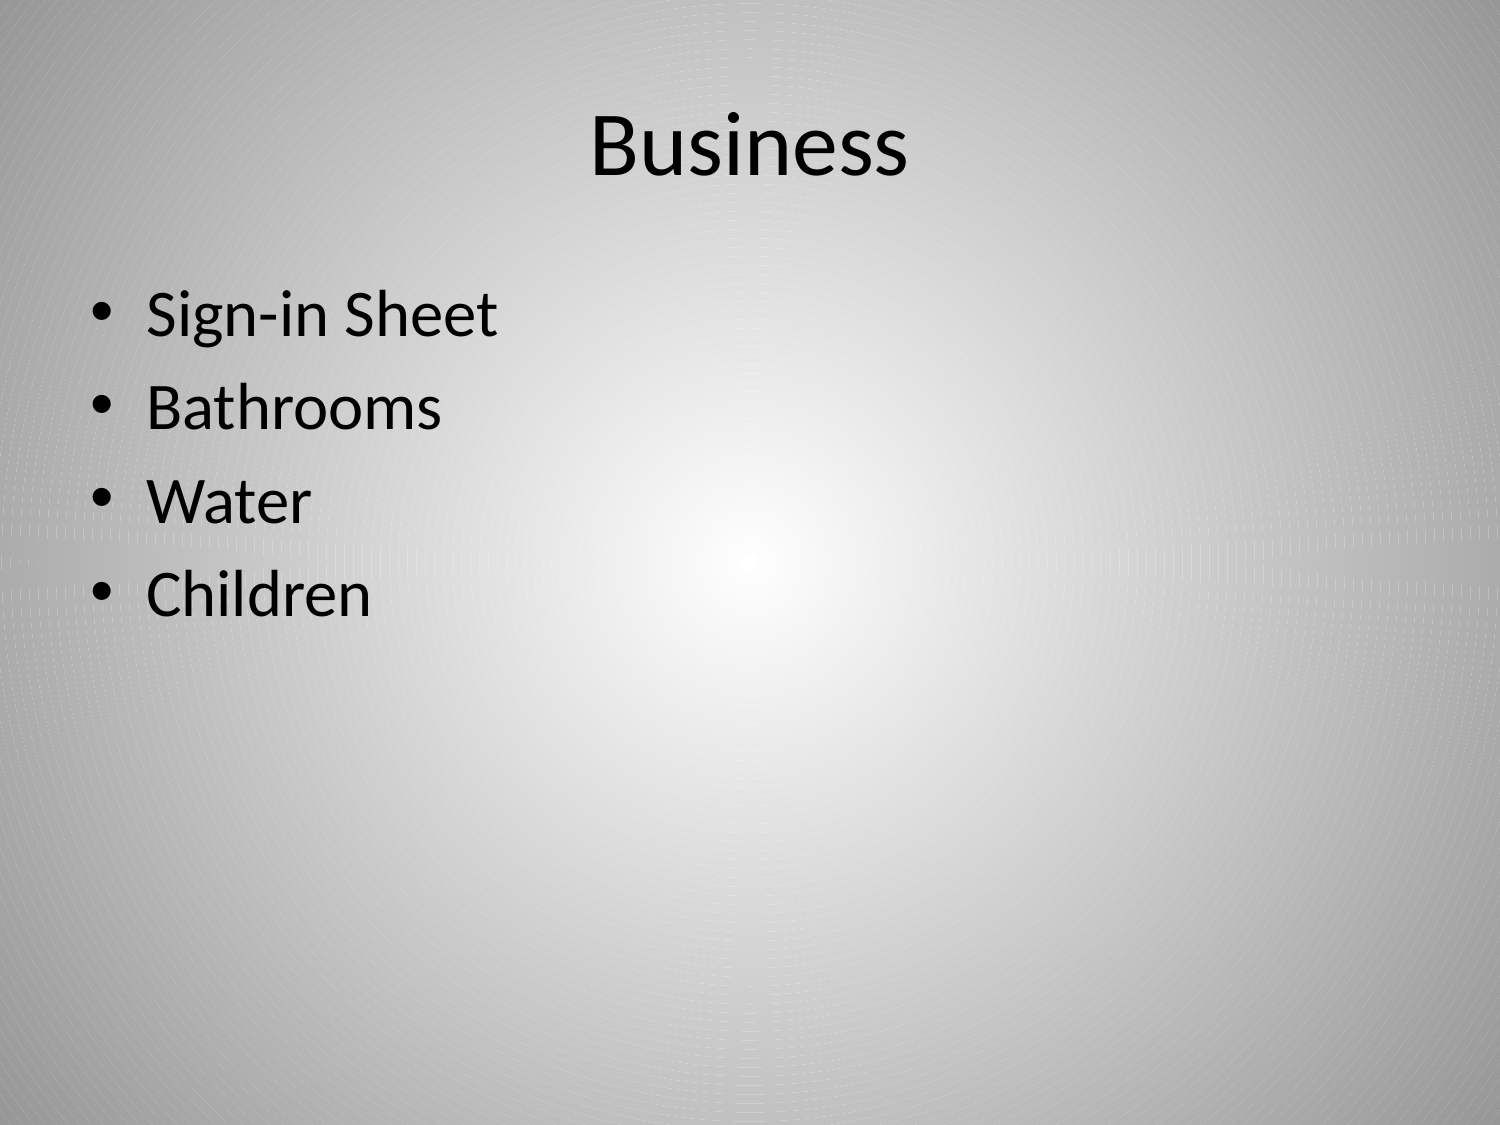

# Business
Sign-in Sheet
Bathrooms
Water
Children